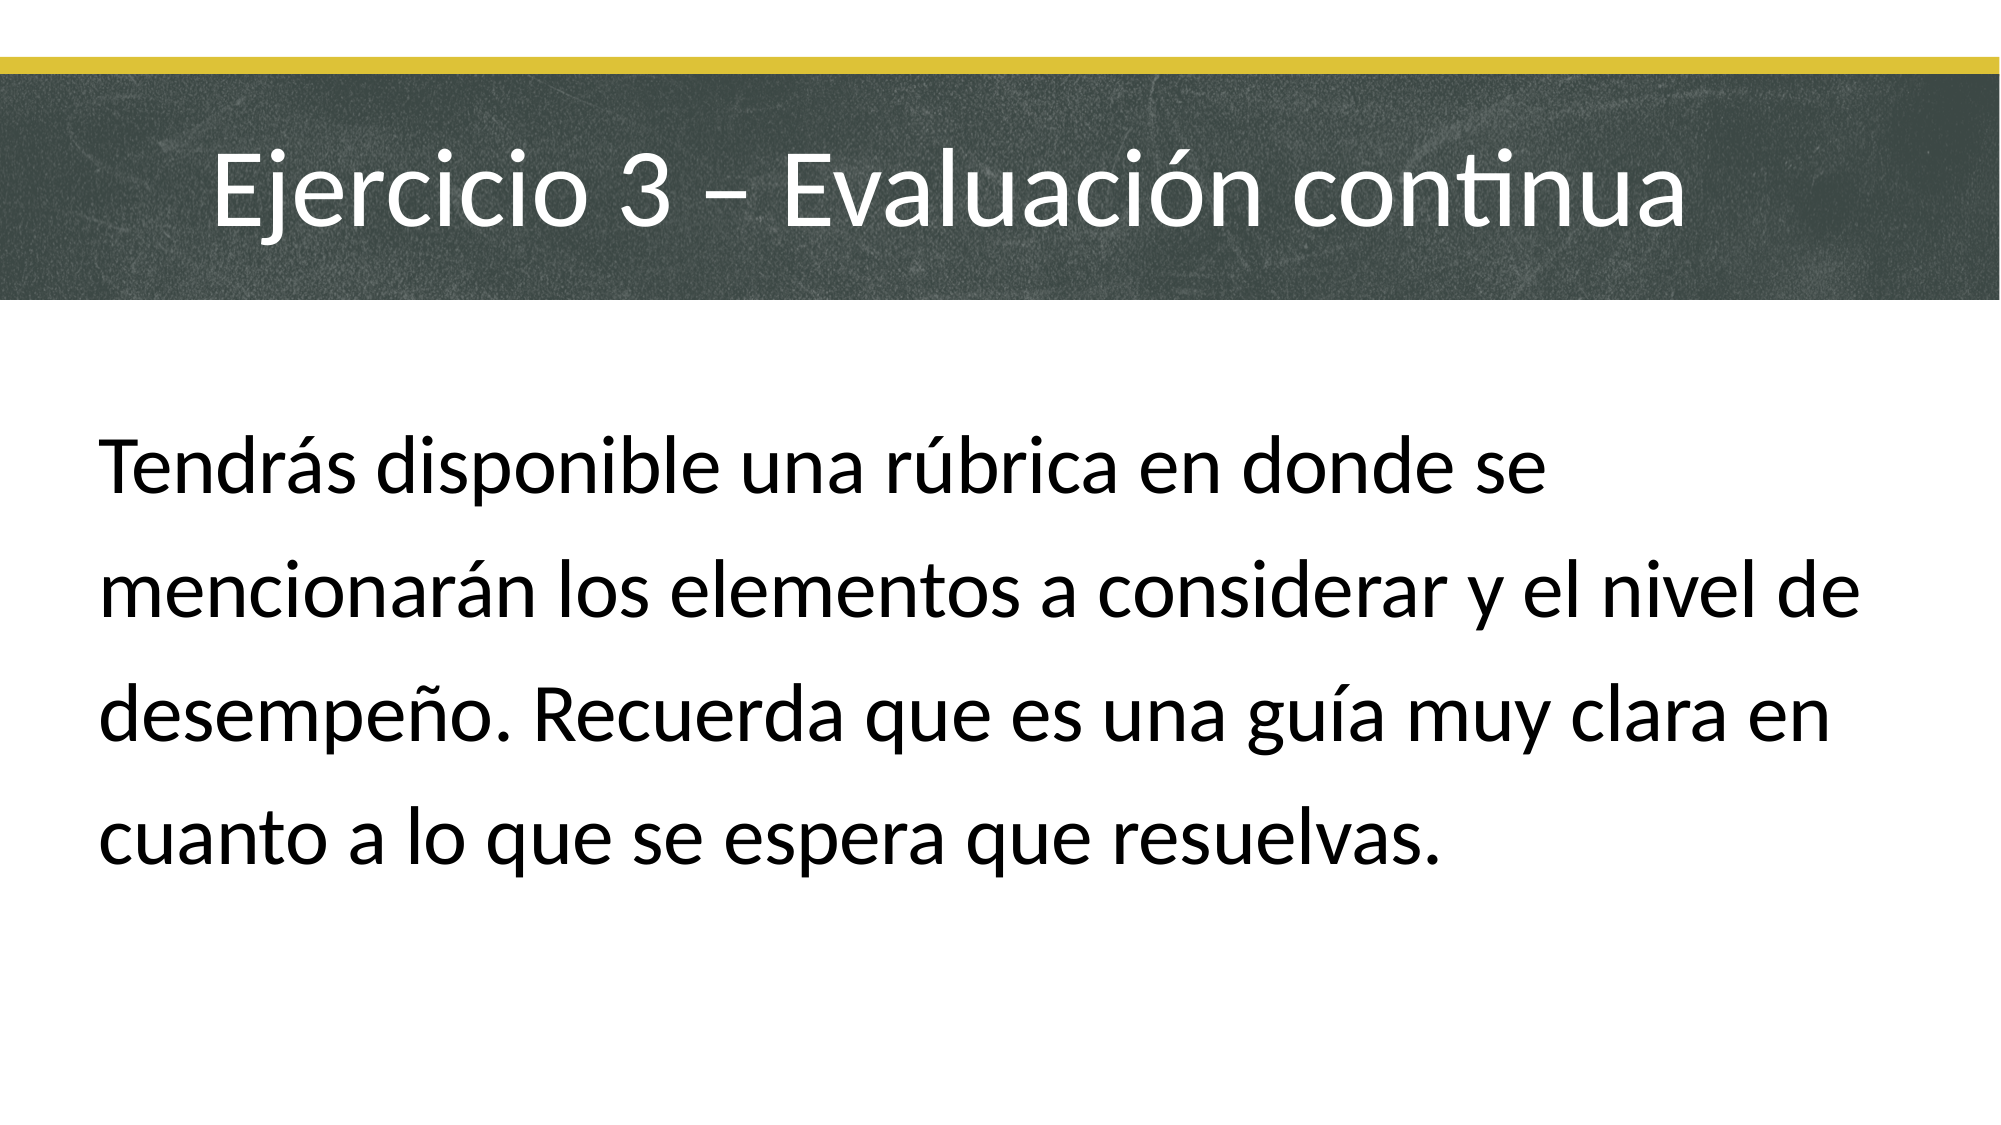

Ejercicio 3 – Evaluación continua
Tendrás disponible una rúbrica en donde se mencionarán los elementos a considerar y el nivel de desempeño. Recuerda que es una guía muy clara en cuanto a lo que se espera que resuelvas.